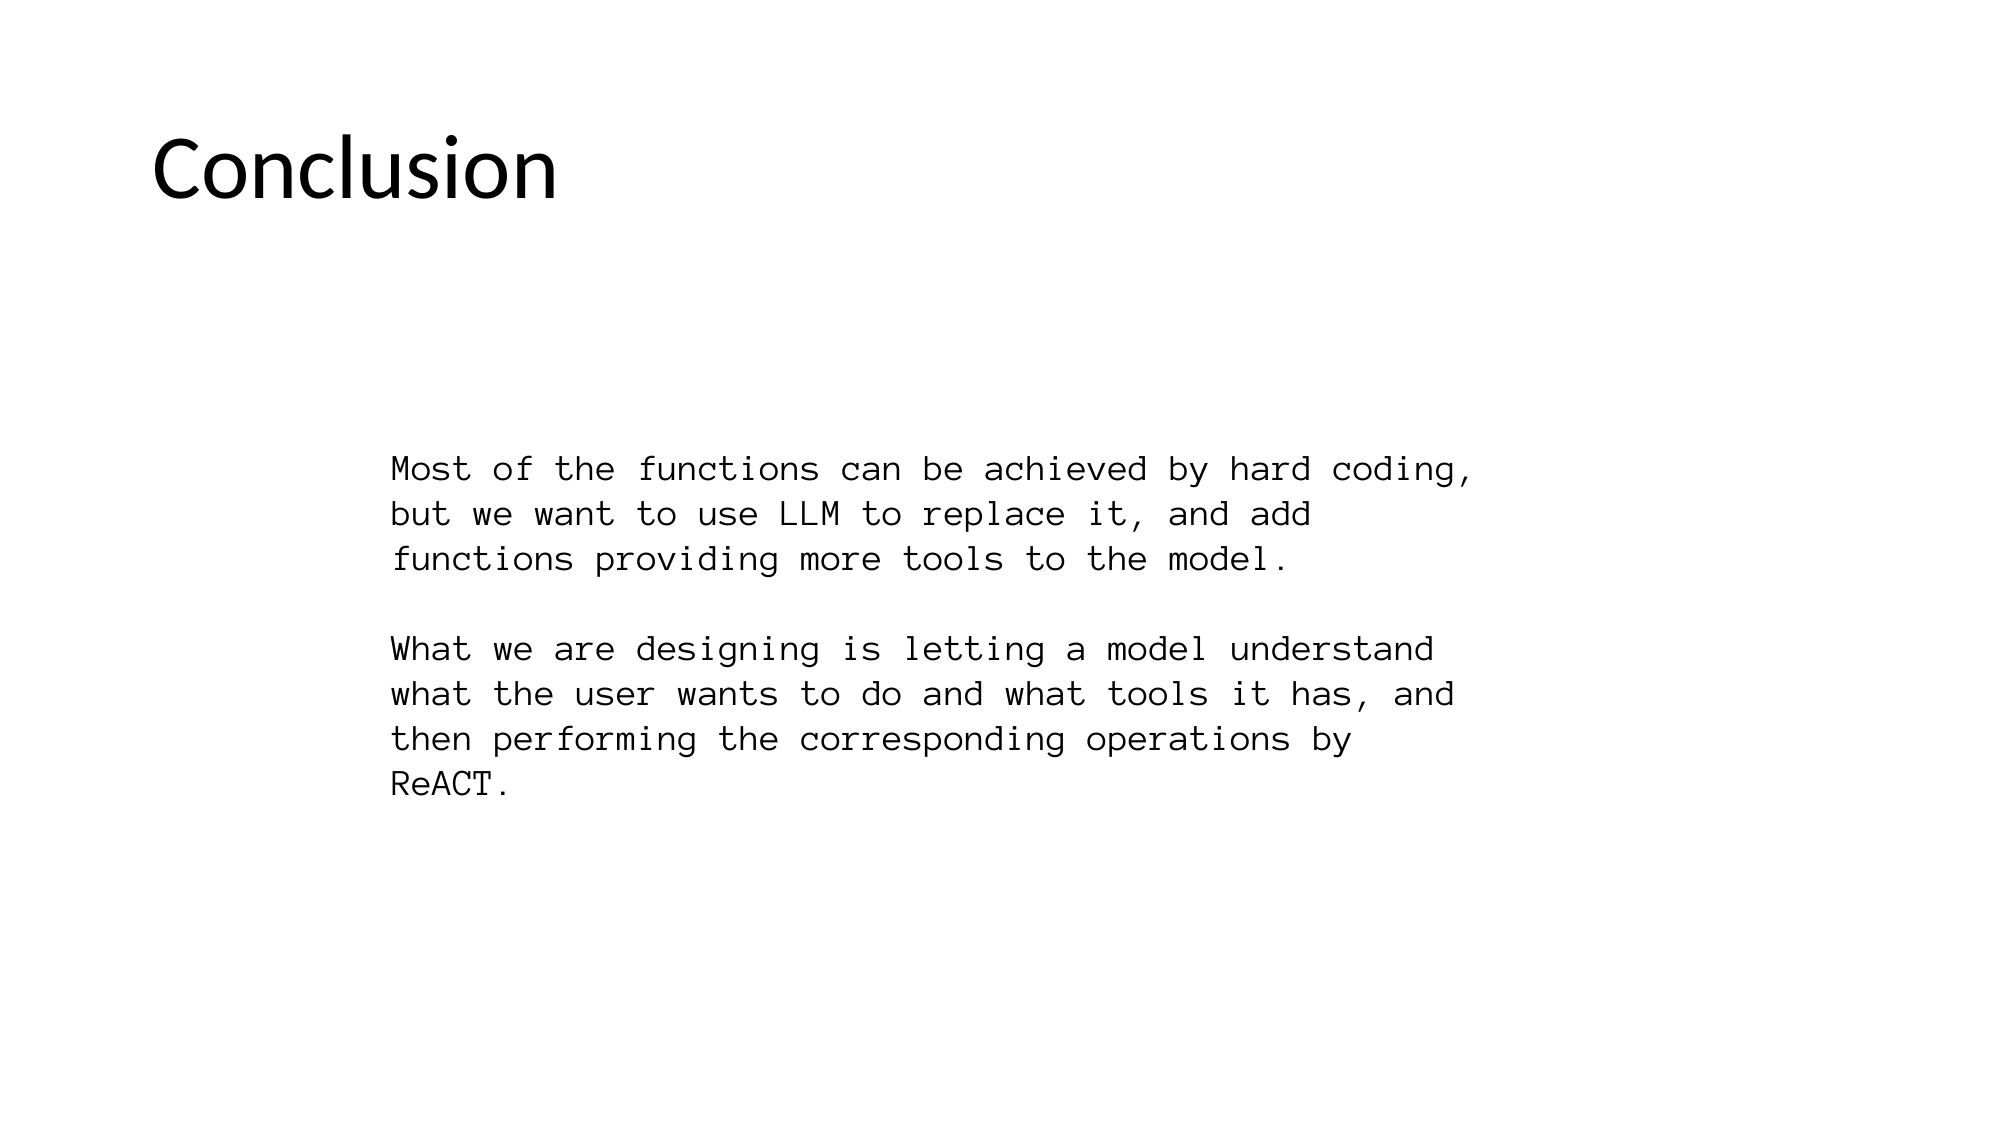

# Conclusion
Most of the functions can be achieved by hard coding, but we want to use LLM to replace it, and add functions providing more tools to the model.

What we are designing is letting a model understand what the user wants to do and what tools it has, and then performing the corresponding operations by ReACT.